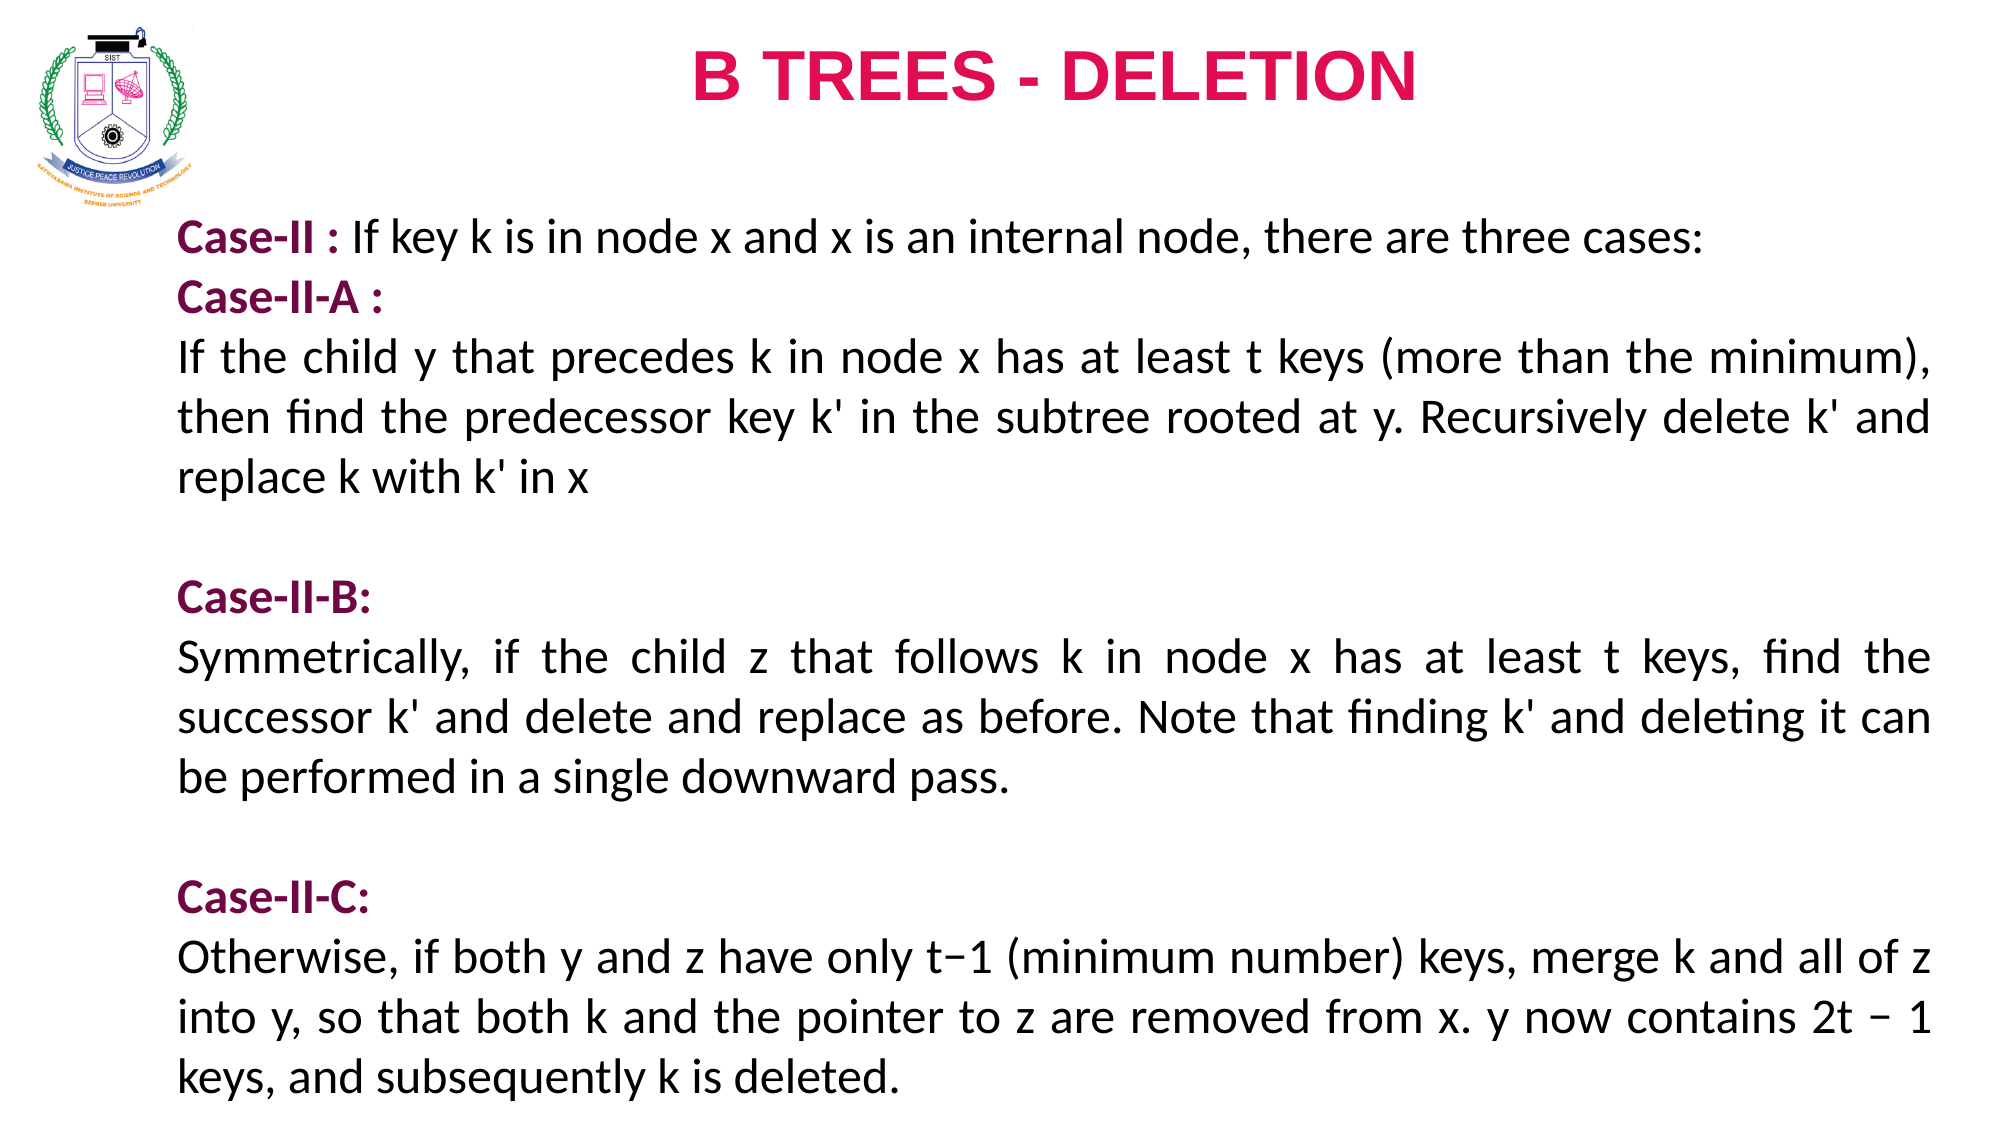

B TREES - DELETION
Case-II : If key k is in node x and x is an internal node, there are three cases:
Case-II-A :
If the child y that precedes k in node x has at least t keys (more than the minimum), then find the predecessor key k' in the subtree rooted at y. Recursively delete k' and replace k with k' in x

Case-II-B:
Symmetrically, if the child z that follows k in node x has at least t keys, find the successor k' and delete and replace as before. Note that finding k' and deleting it can be performed in a single downward pass.

Case-II-C:
Otherwise, if both y and z have only t−1 (minimum number) keys, merge k and all of z into y, so that both k and the pointer to z are removed from x. y now contains 2t − 1 keys, and subsequently k is deleted.